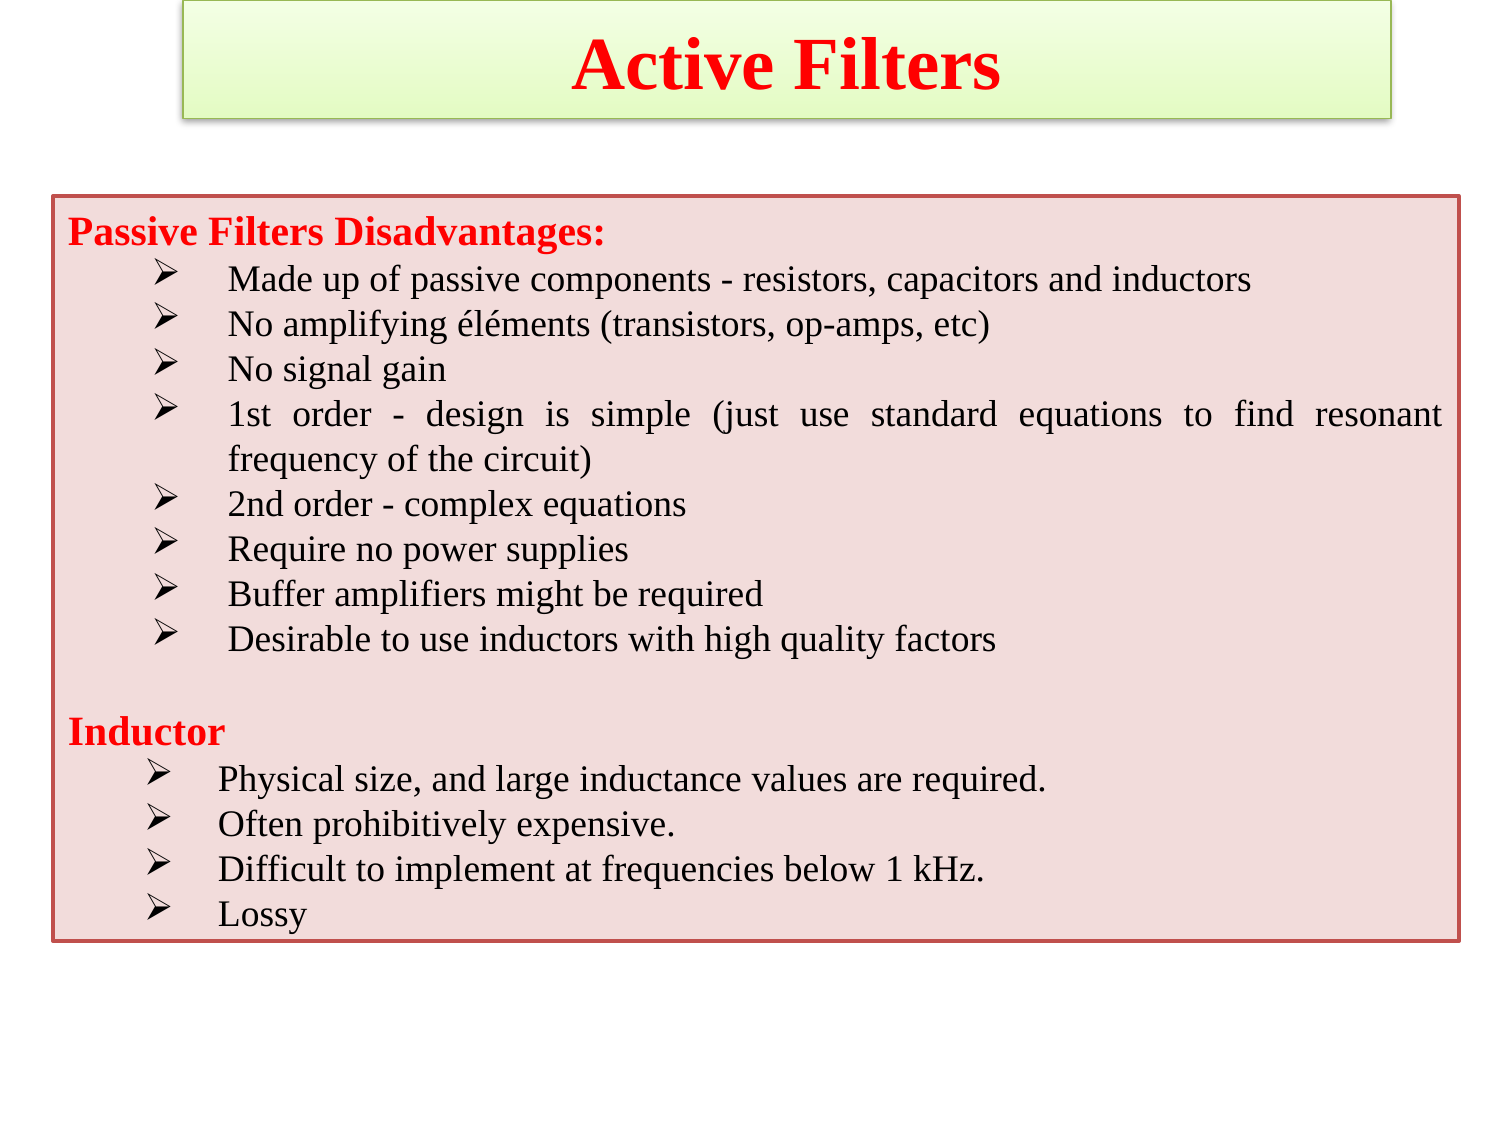

# Active Filters
Passive Filters Disadvantages:
Made up of passive components - resistors, capacitors and inductors
No amplifying éléments (transistors, op-amps, etc)
No signal gain
1st order - design is simple (just use standard equations to find resonant frequency of the circuit)
2nd order - complex equations
Require no power supplies
Buffer amplifiers might be required
Desirable to use inductors with high quality factors

Inductor
Physical size, and large inductance values are required.
Often prohibitively expensive.
Difficult to implement at frequencies below 1 kHz.
Lossy